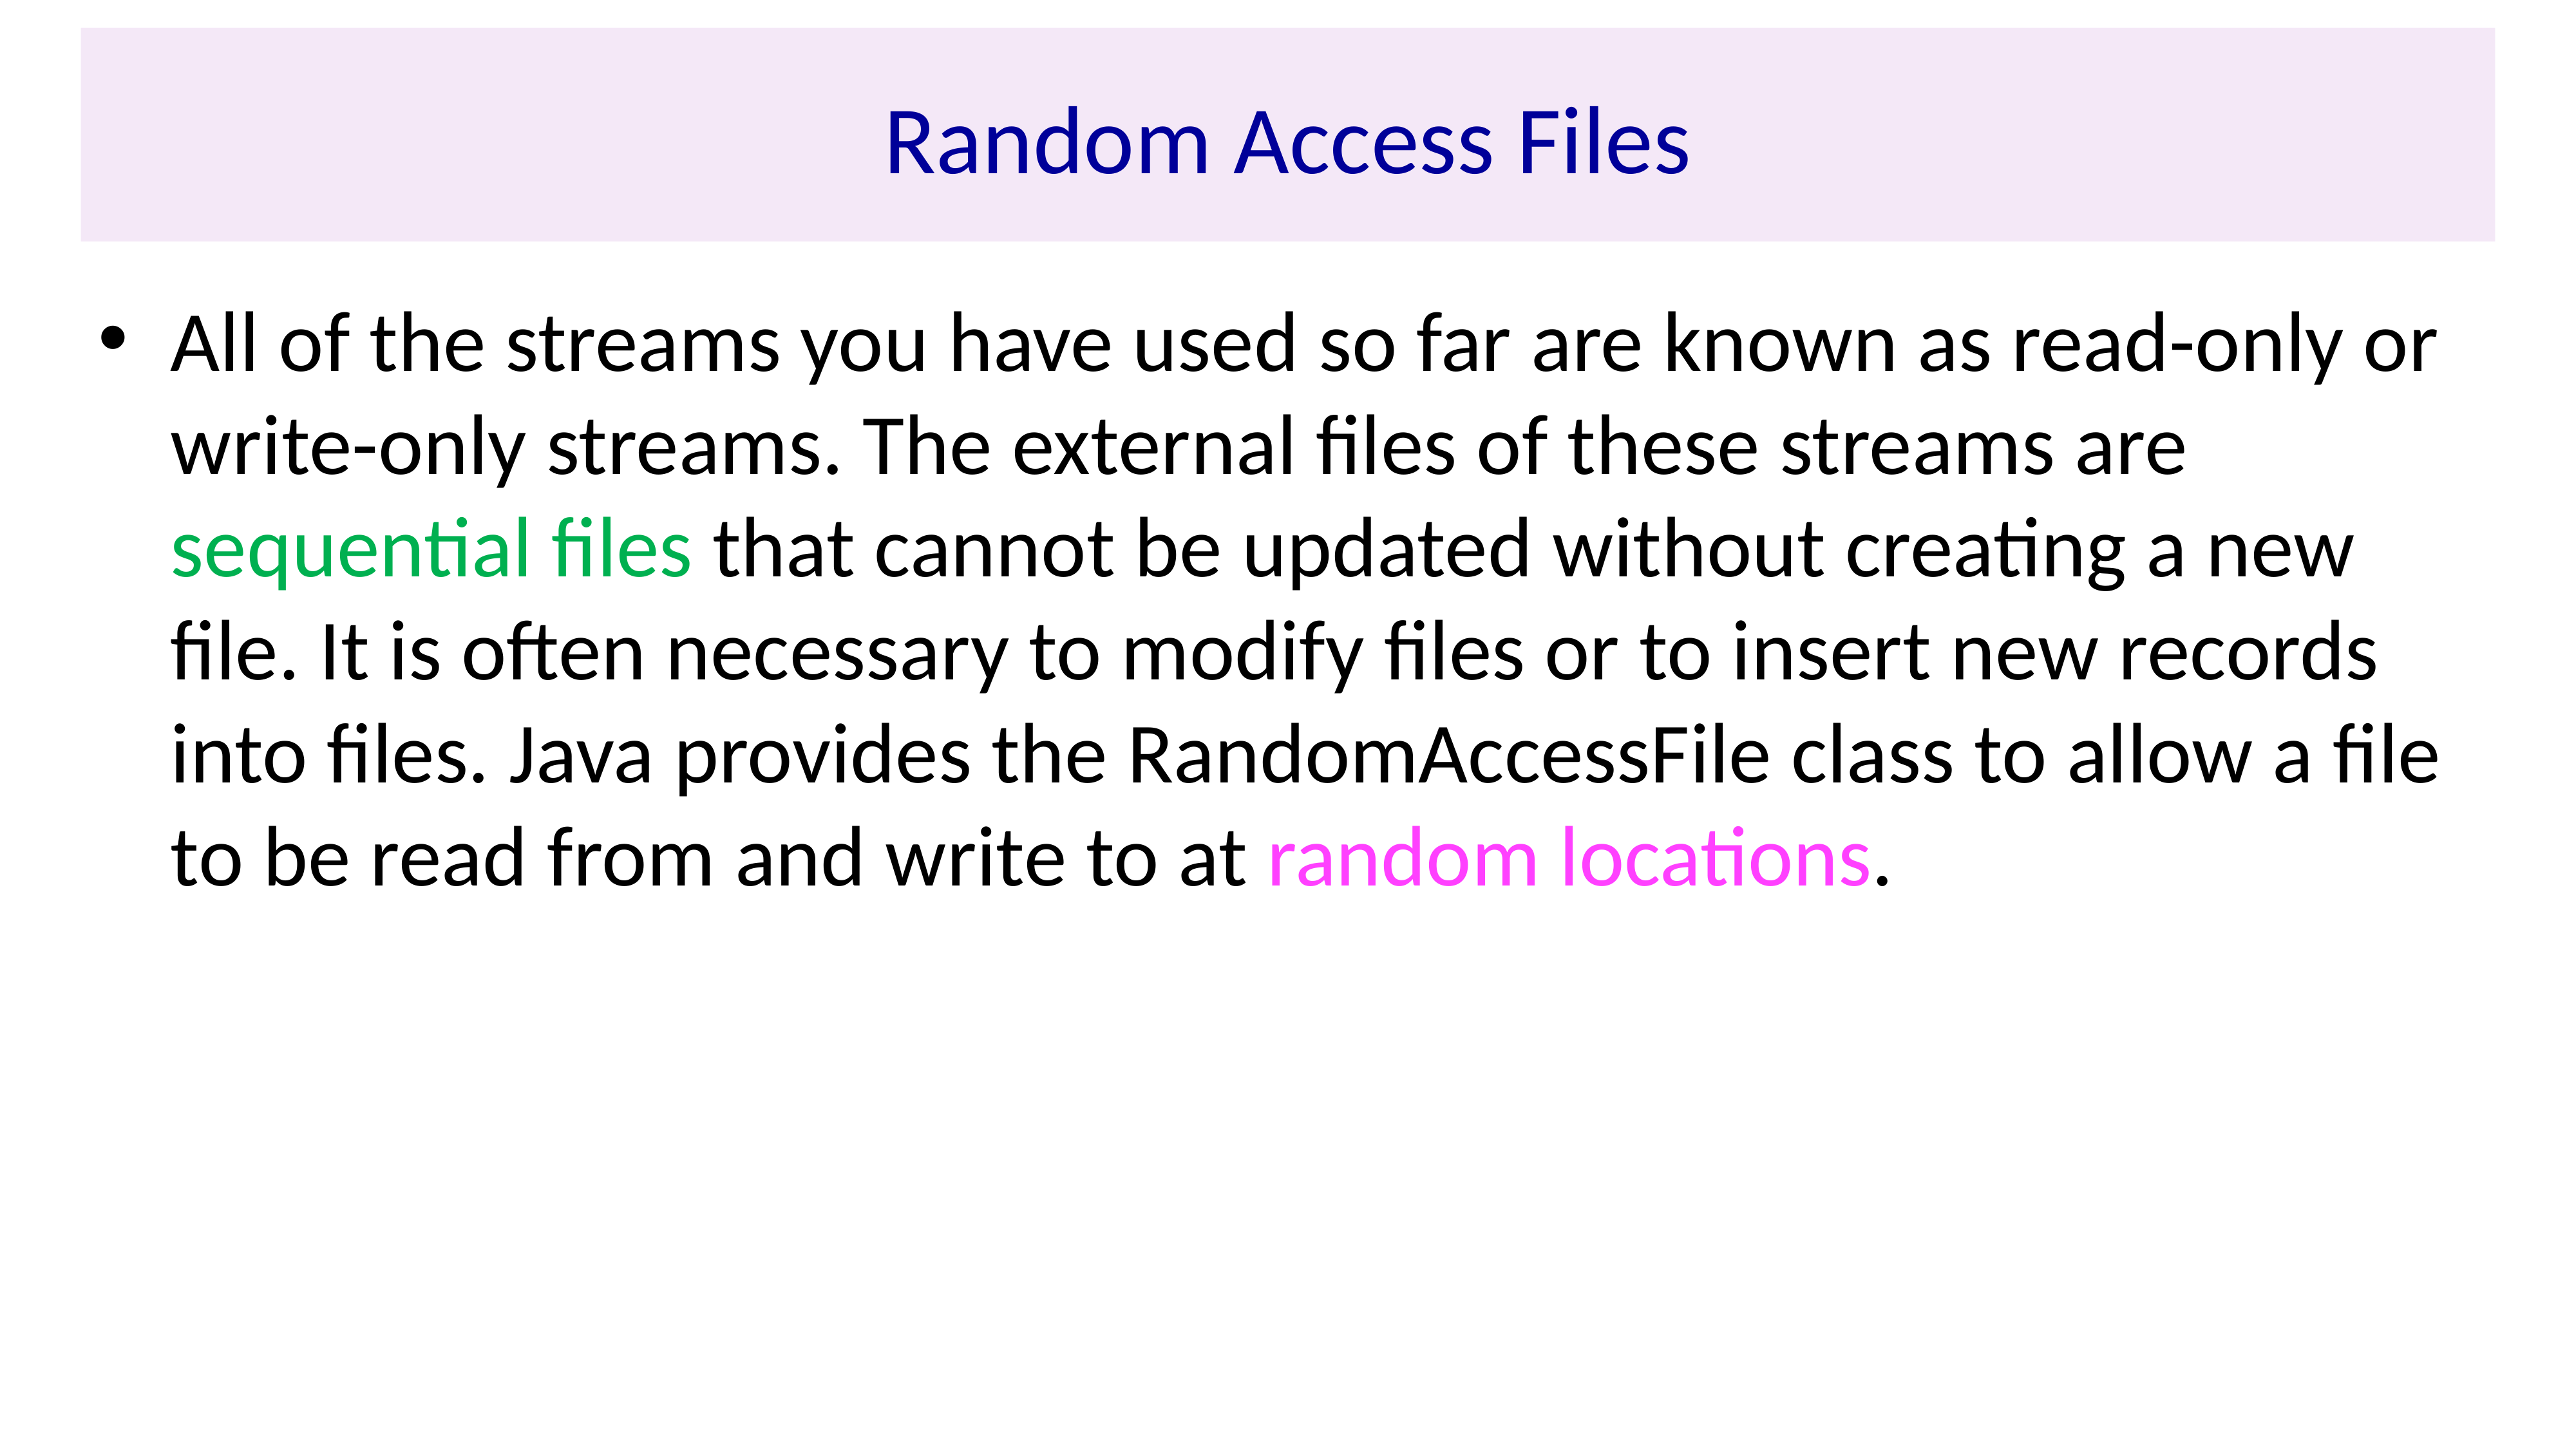

# Random Access Files
All of the streams you have used so far are known as read-only or write-only streams. The external files of these streams are sequential files that cannot be updated without creating a new file. It is often necessary to modify files or to insert new records into files. Java provides the RandomAccessFile class to allow a file to be read from and write to at random locations.